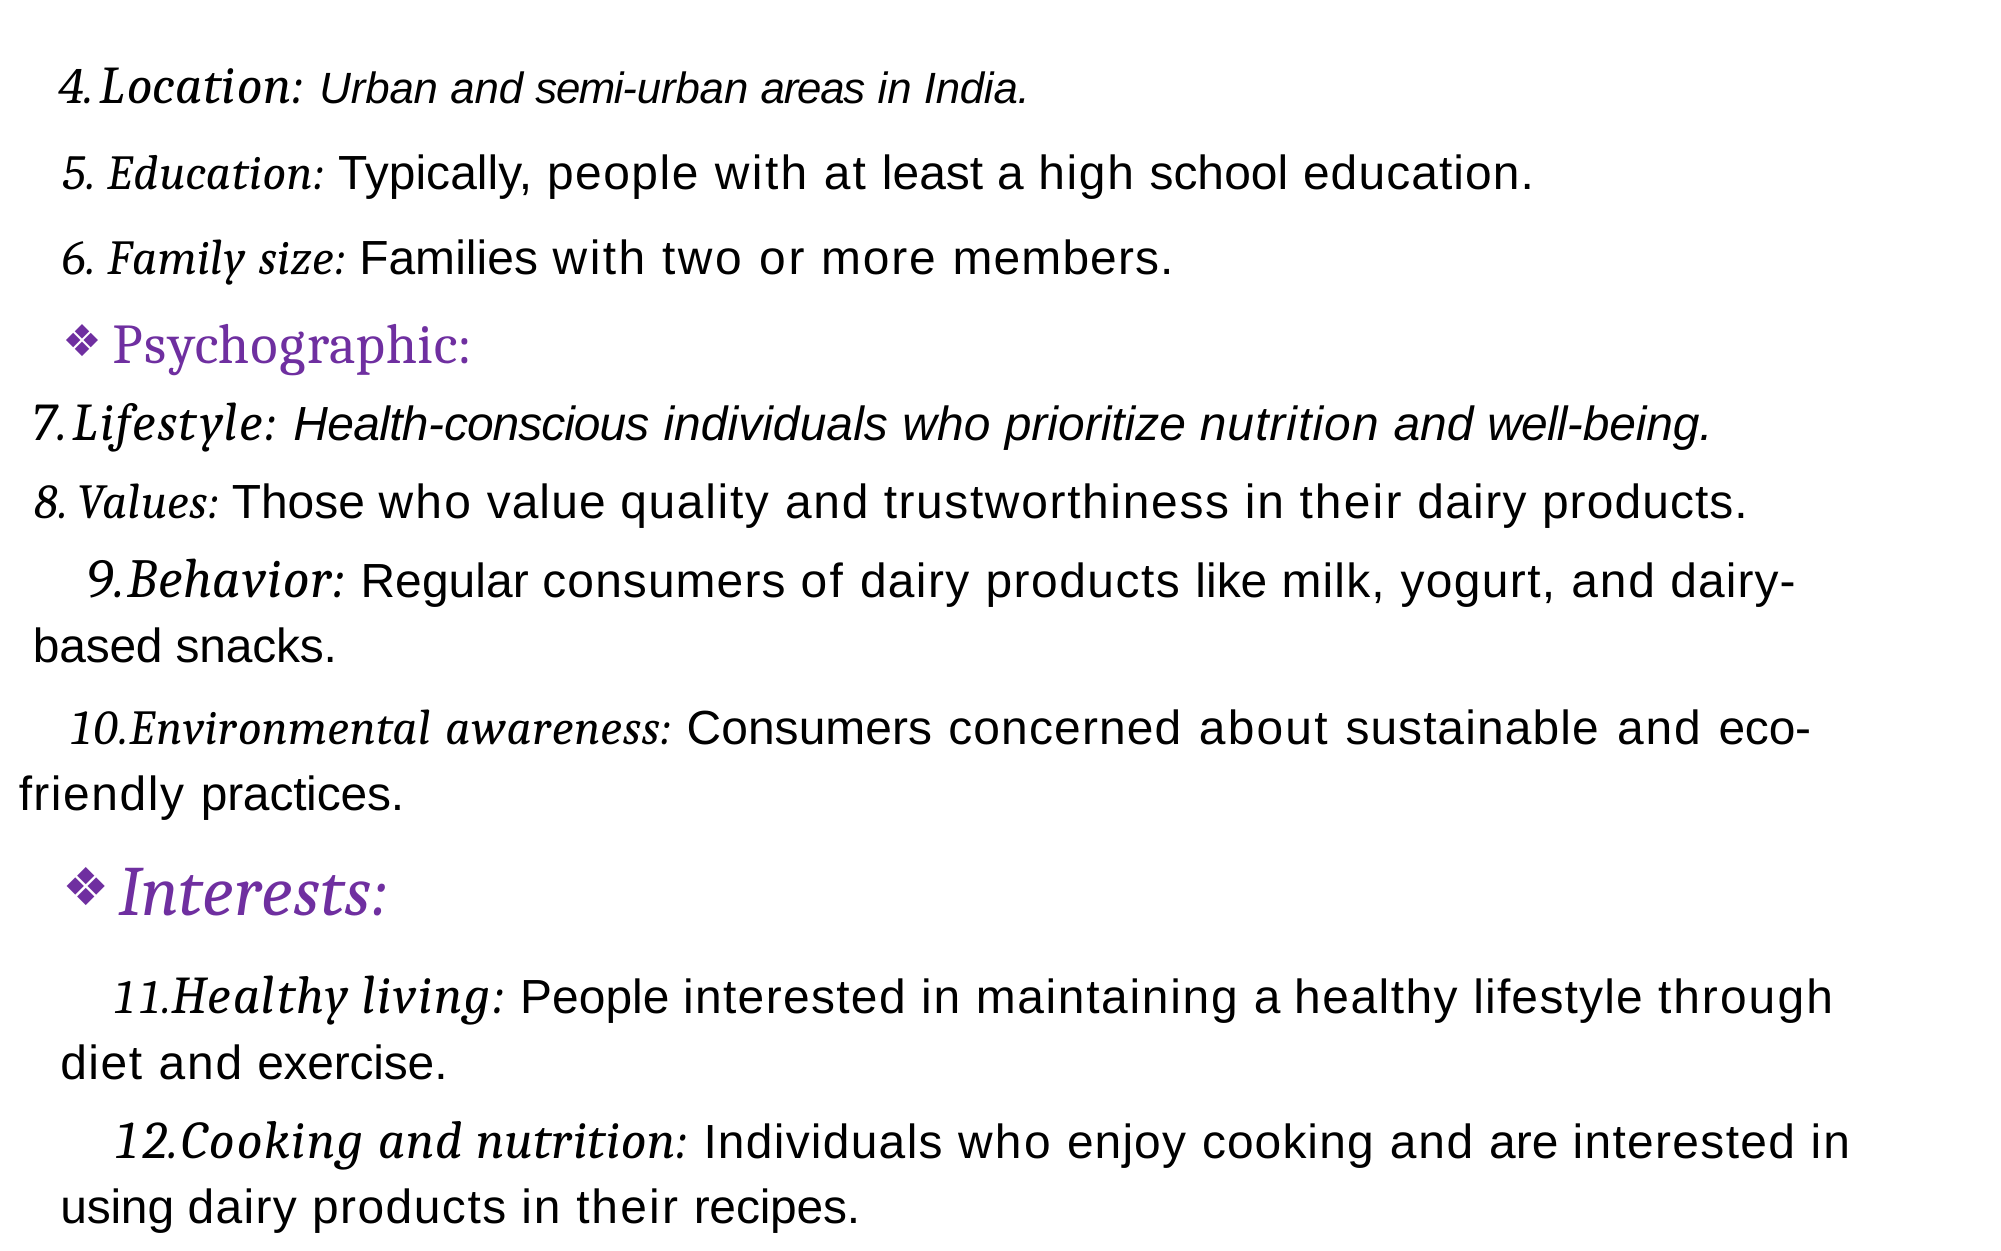

Location: Urban and semi-urban areas in India.
Education: Typically, people with at least a high school education.
Family size: Families with two or more members.
Psychographic:
Lifestyle: Health-conscious individuals who prioritize nutrition and well-being.
Values: Those who value quality and trustworthiness in their dairy products.
Behavior: Regular consumers of dairy products like milk, yogurt, and dairy-based snacks.
Environmental awareness: Consumers concerned about sustainable and eco-friendly practices.
Interests:
Healthy living: People interested in maintaining a healthy lifestyle through diet and exercise.
Cooking and nutrition: Individuals who enjoy cooking and are interested in using dairy products in their recipes.